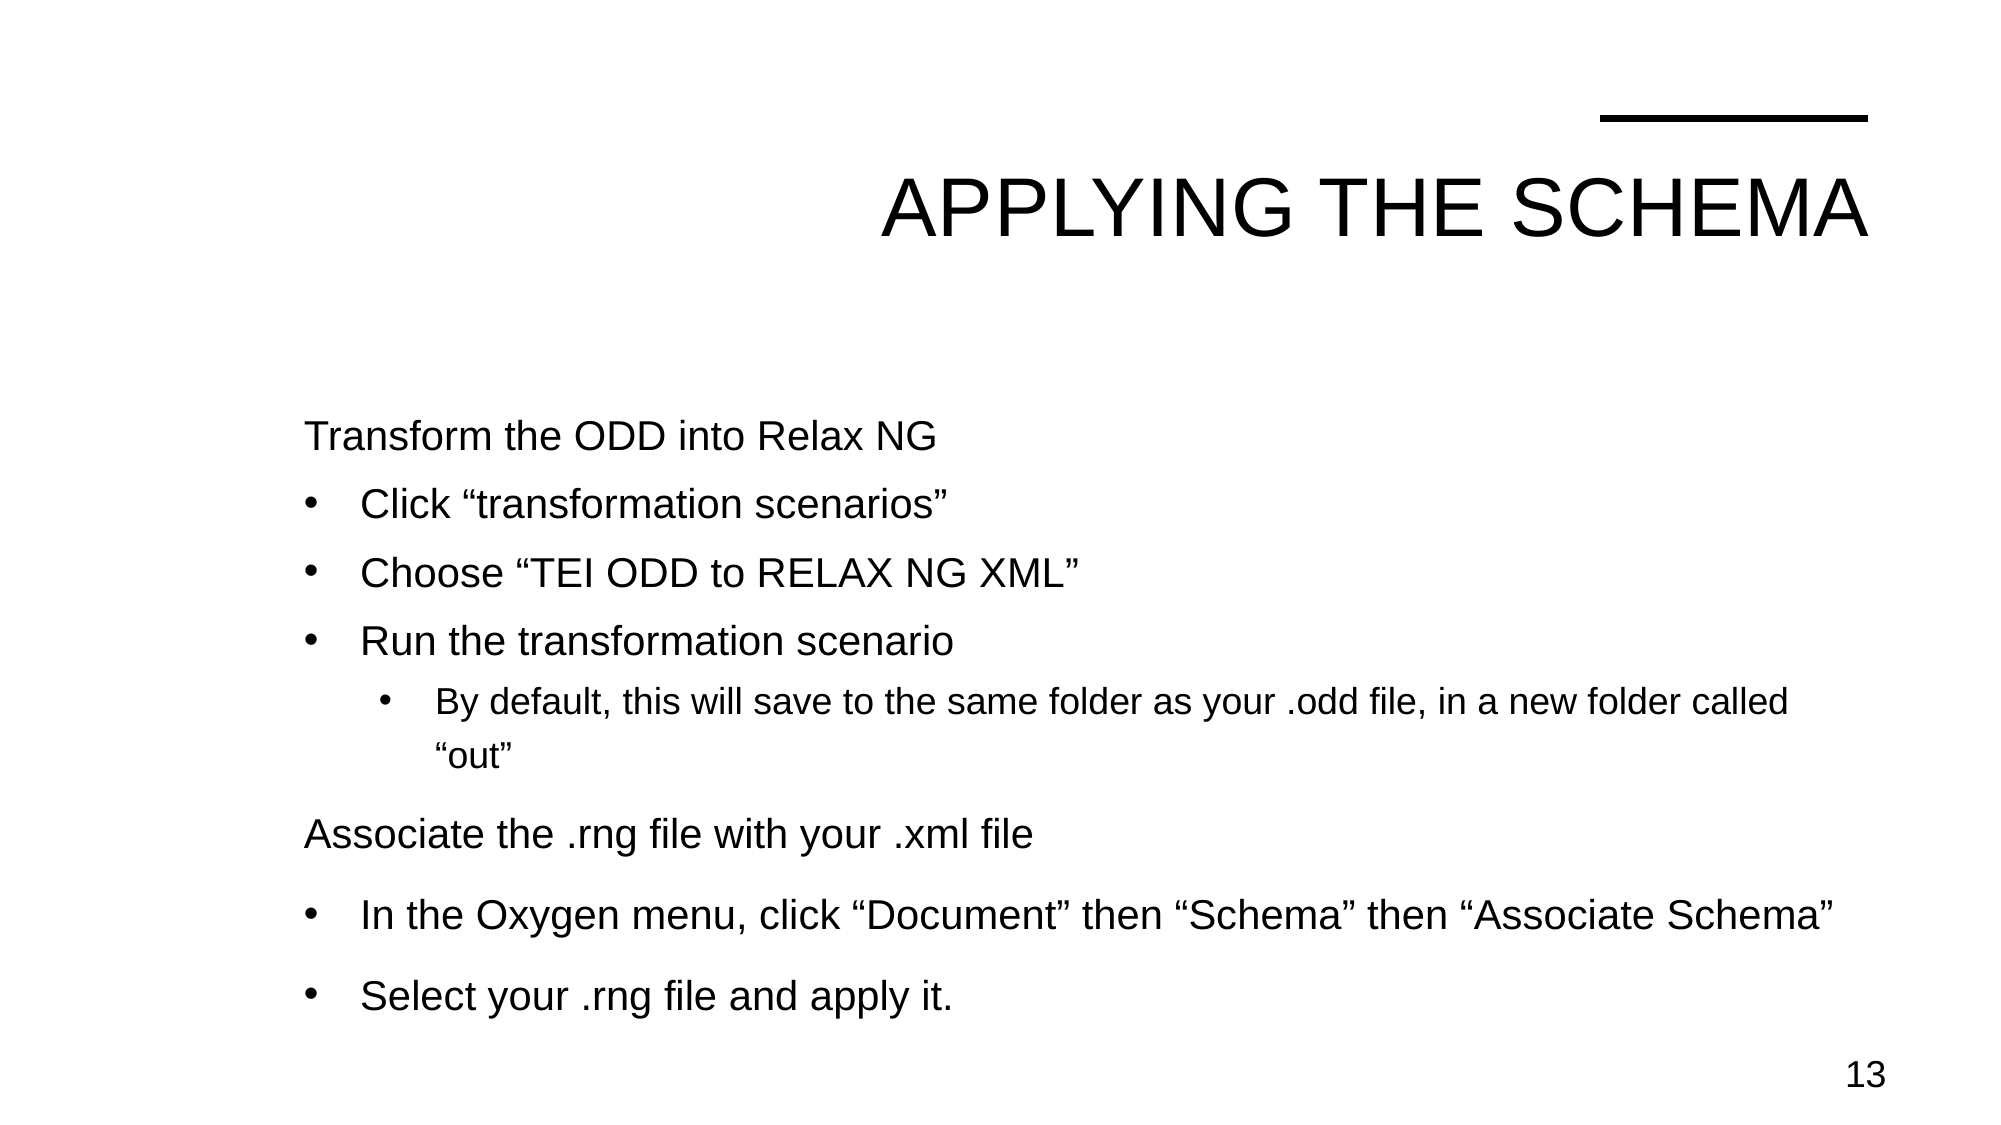

# Applying the Schema
Transform the ODD into Relax NG
Click “transformation scenarios”
Choose “TEI ODD to RELAX NG XML”
Run the transformation scenario
By default, this will save to the same folder as your .odd file, in a new folder called “out”
Associate the .rng file with your .xml file
In the Oxygen menu, click “Document” then “Schema” then “Associate Schema”
Select your .rng file and apply it.

13